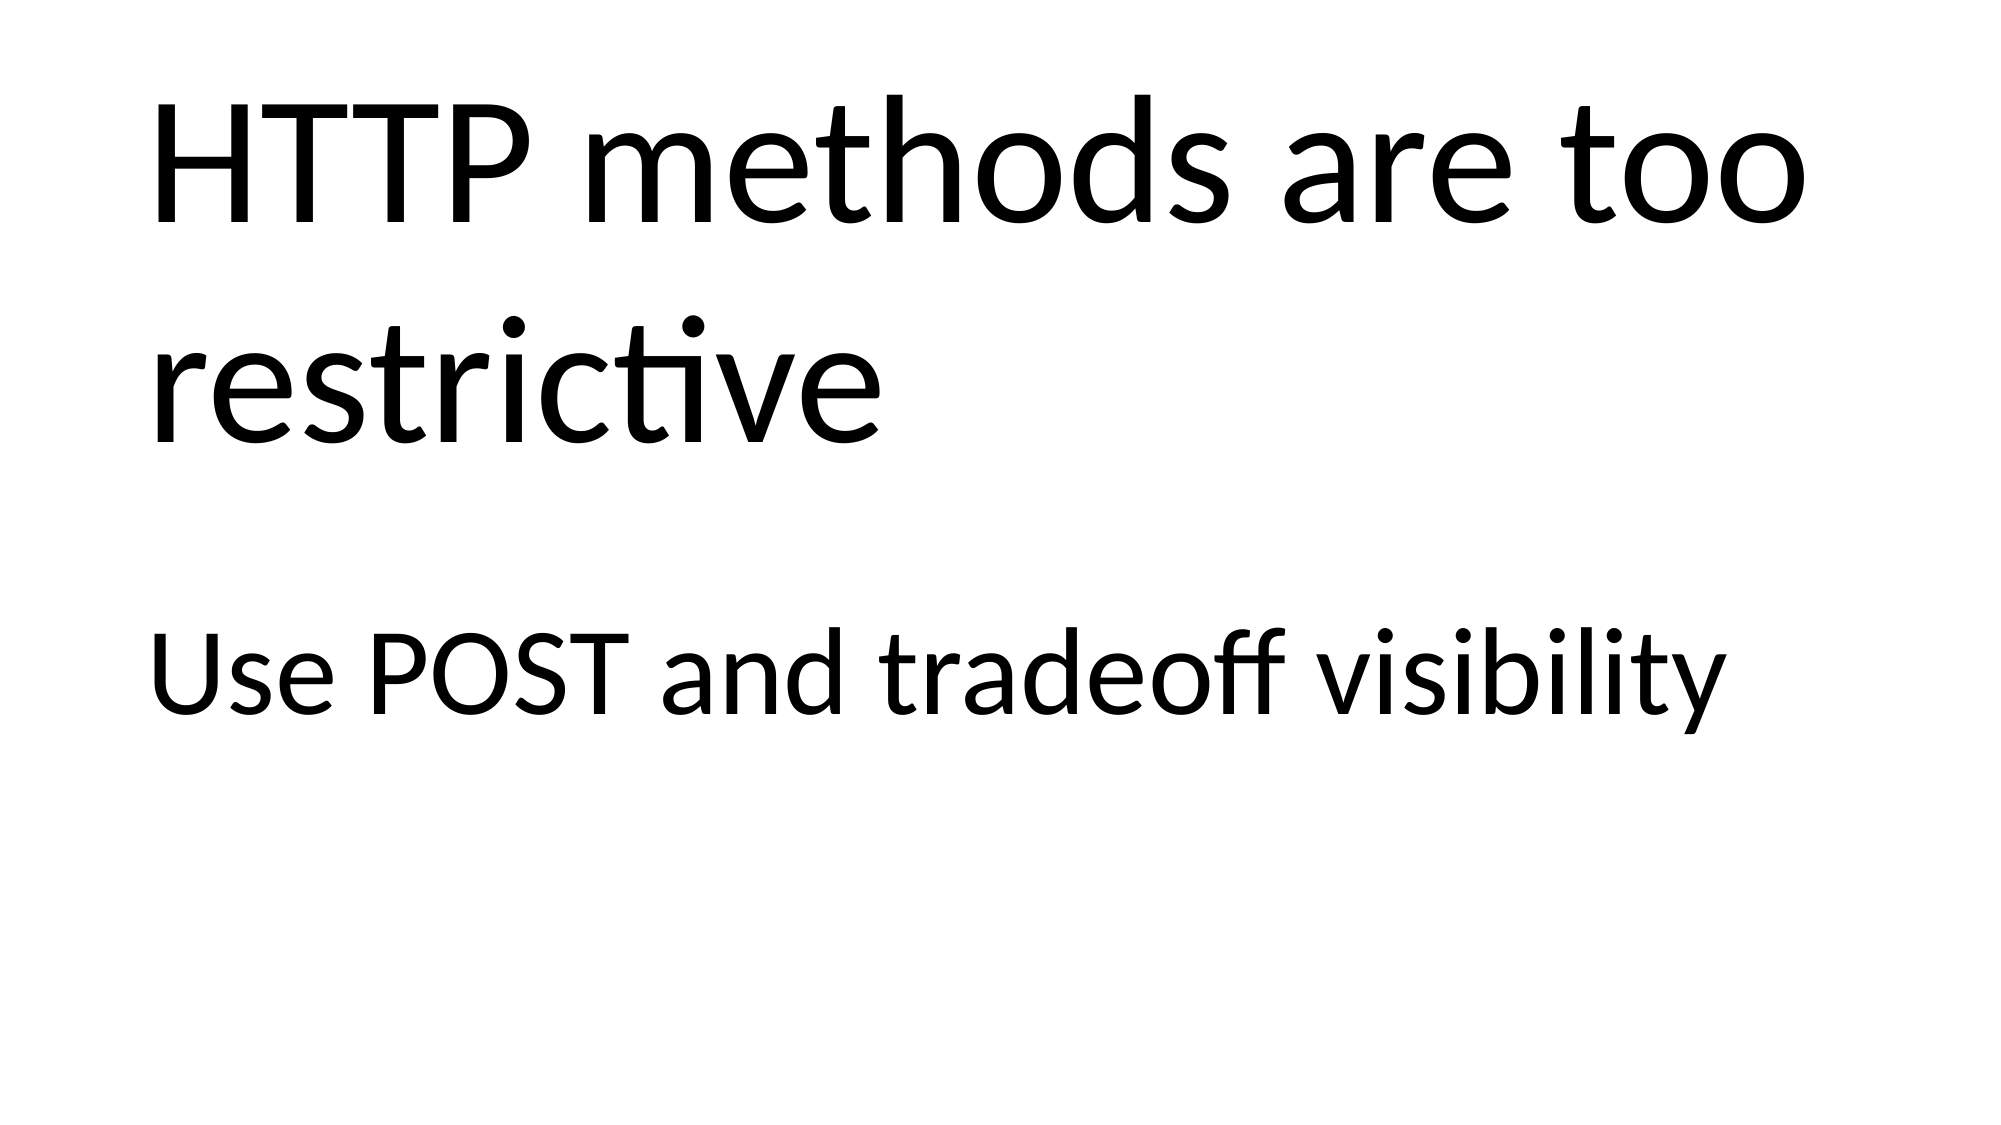

HTTP methods are too restrictive
Use POST and tradeoff visibility